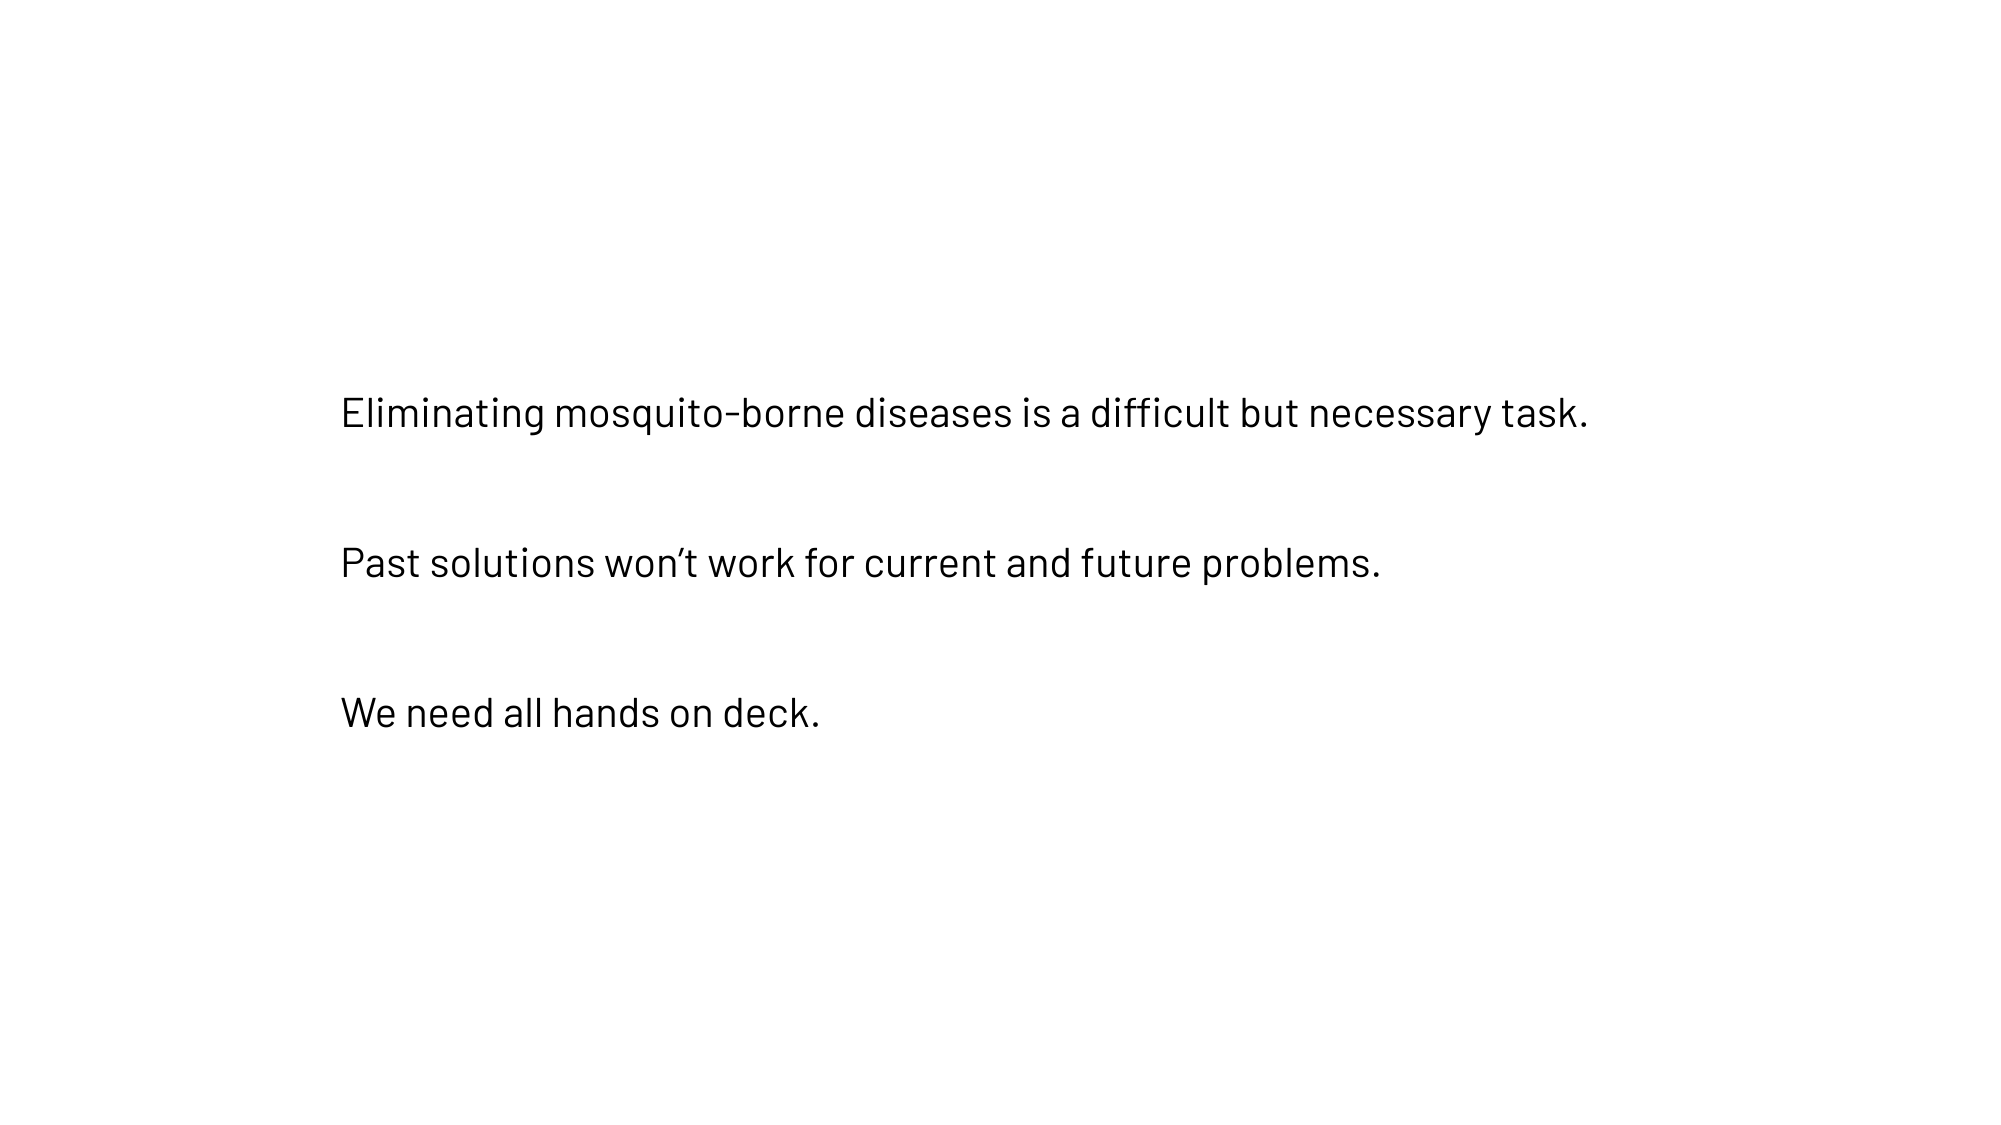

Eliminating mosquito-borne diseases is a difficult but necessary task.

Past solutions won’t work for current and future problems.

We need all hands on deck.